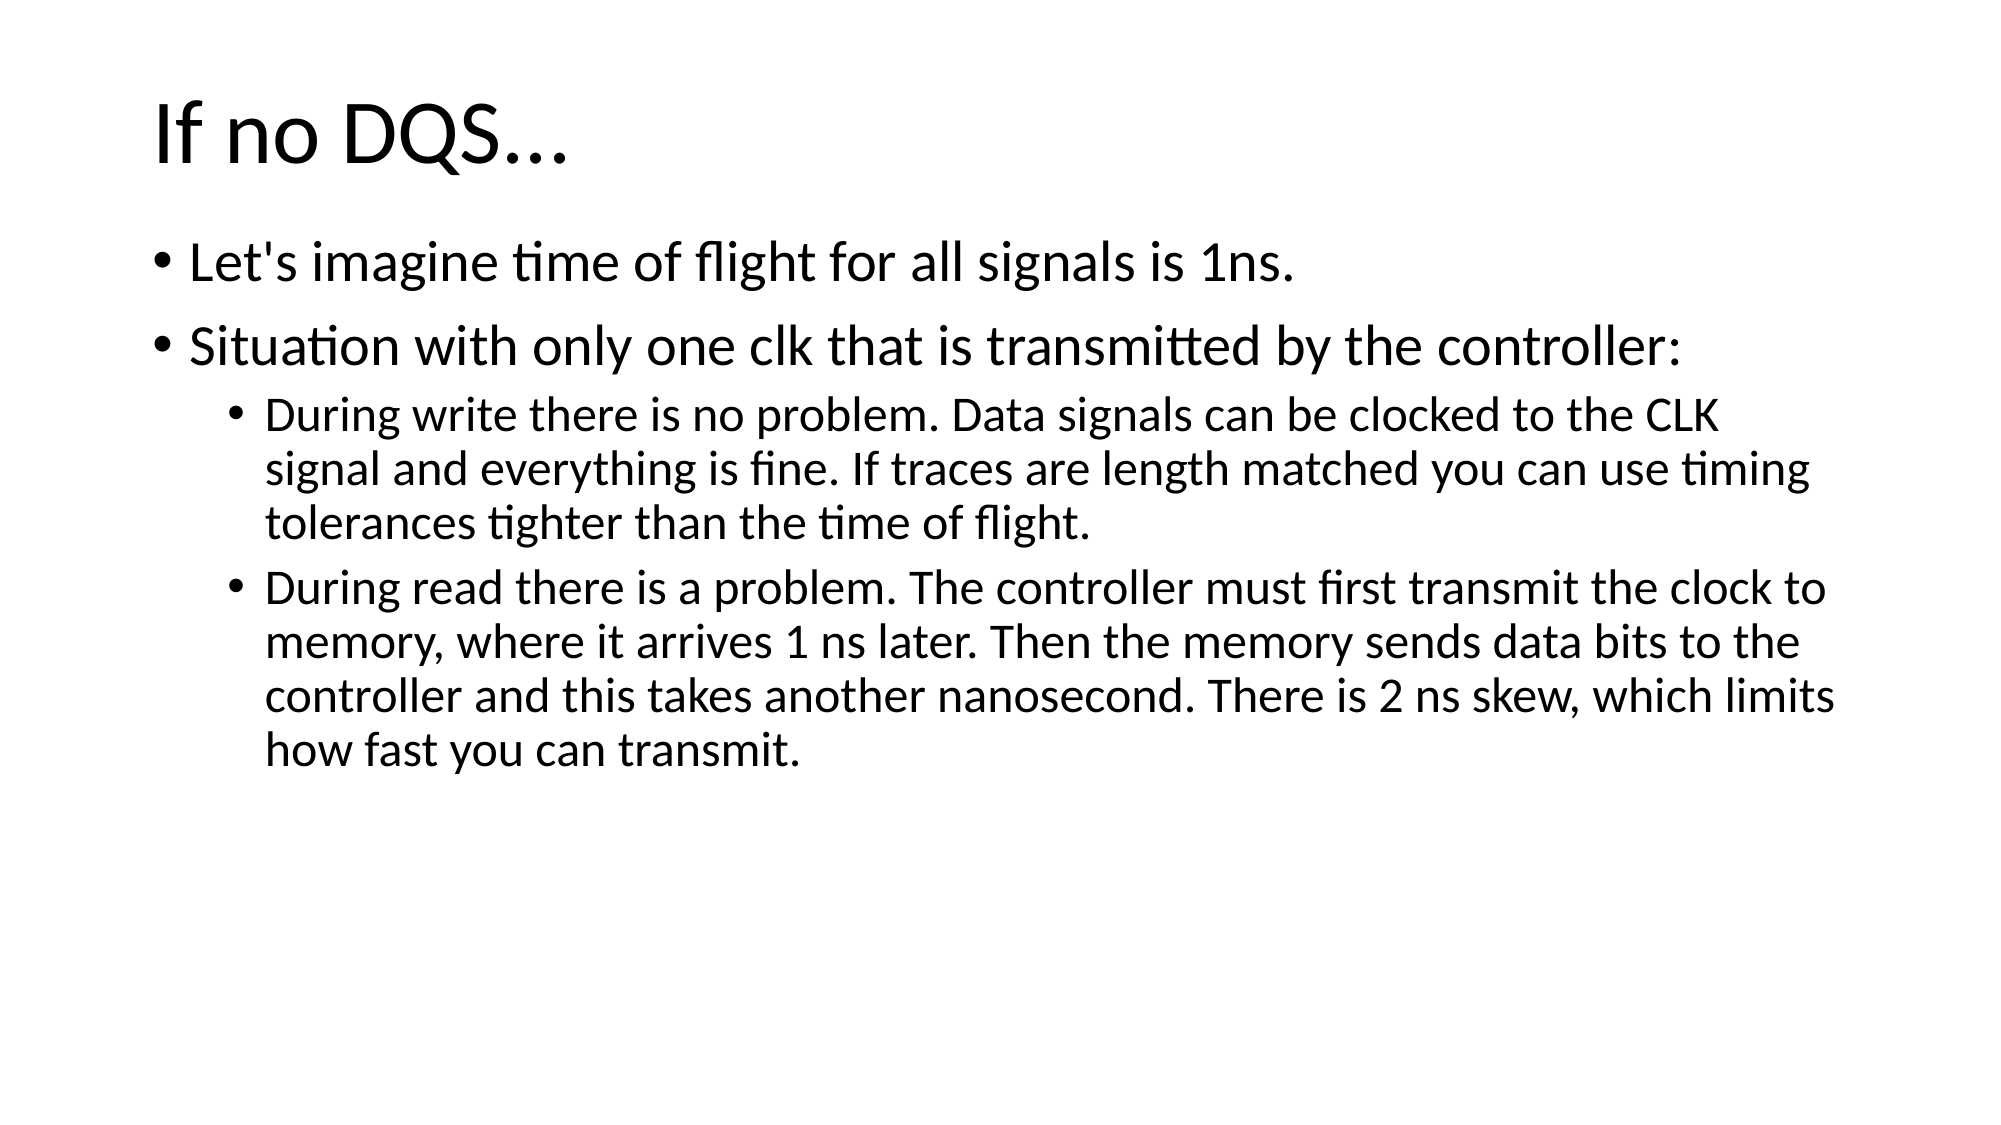

# If no DQS...
Let's imagine time of flight for all signals is 1ns.
Situation with only one clk that is transmitted by the controller:
During write there is no problem. Data signals can be clocked to the CLK signal and everything is fine. If traces are length matched you can use timing tolerances tighter than the time of flight.
During read there is a problem. The controller must first transmit the clock to memory, where it arrives 1 ns later. Then the memory sends data bits to the controller and this takes another nanosecond. There is 2 ns skew, which limits how fast you can transmit.